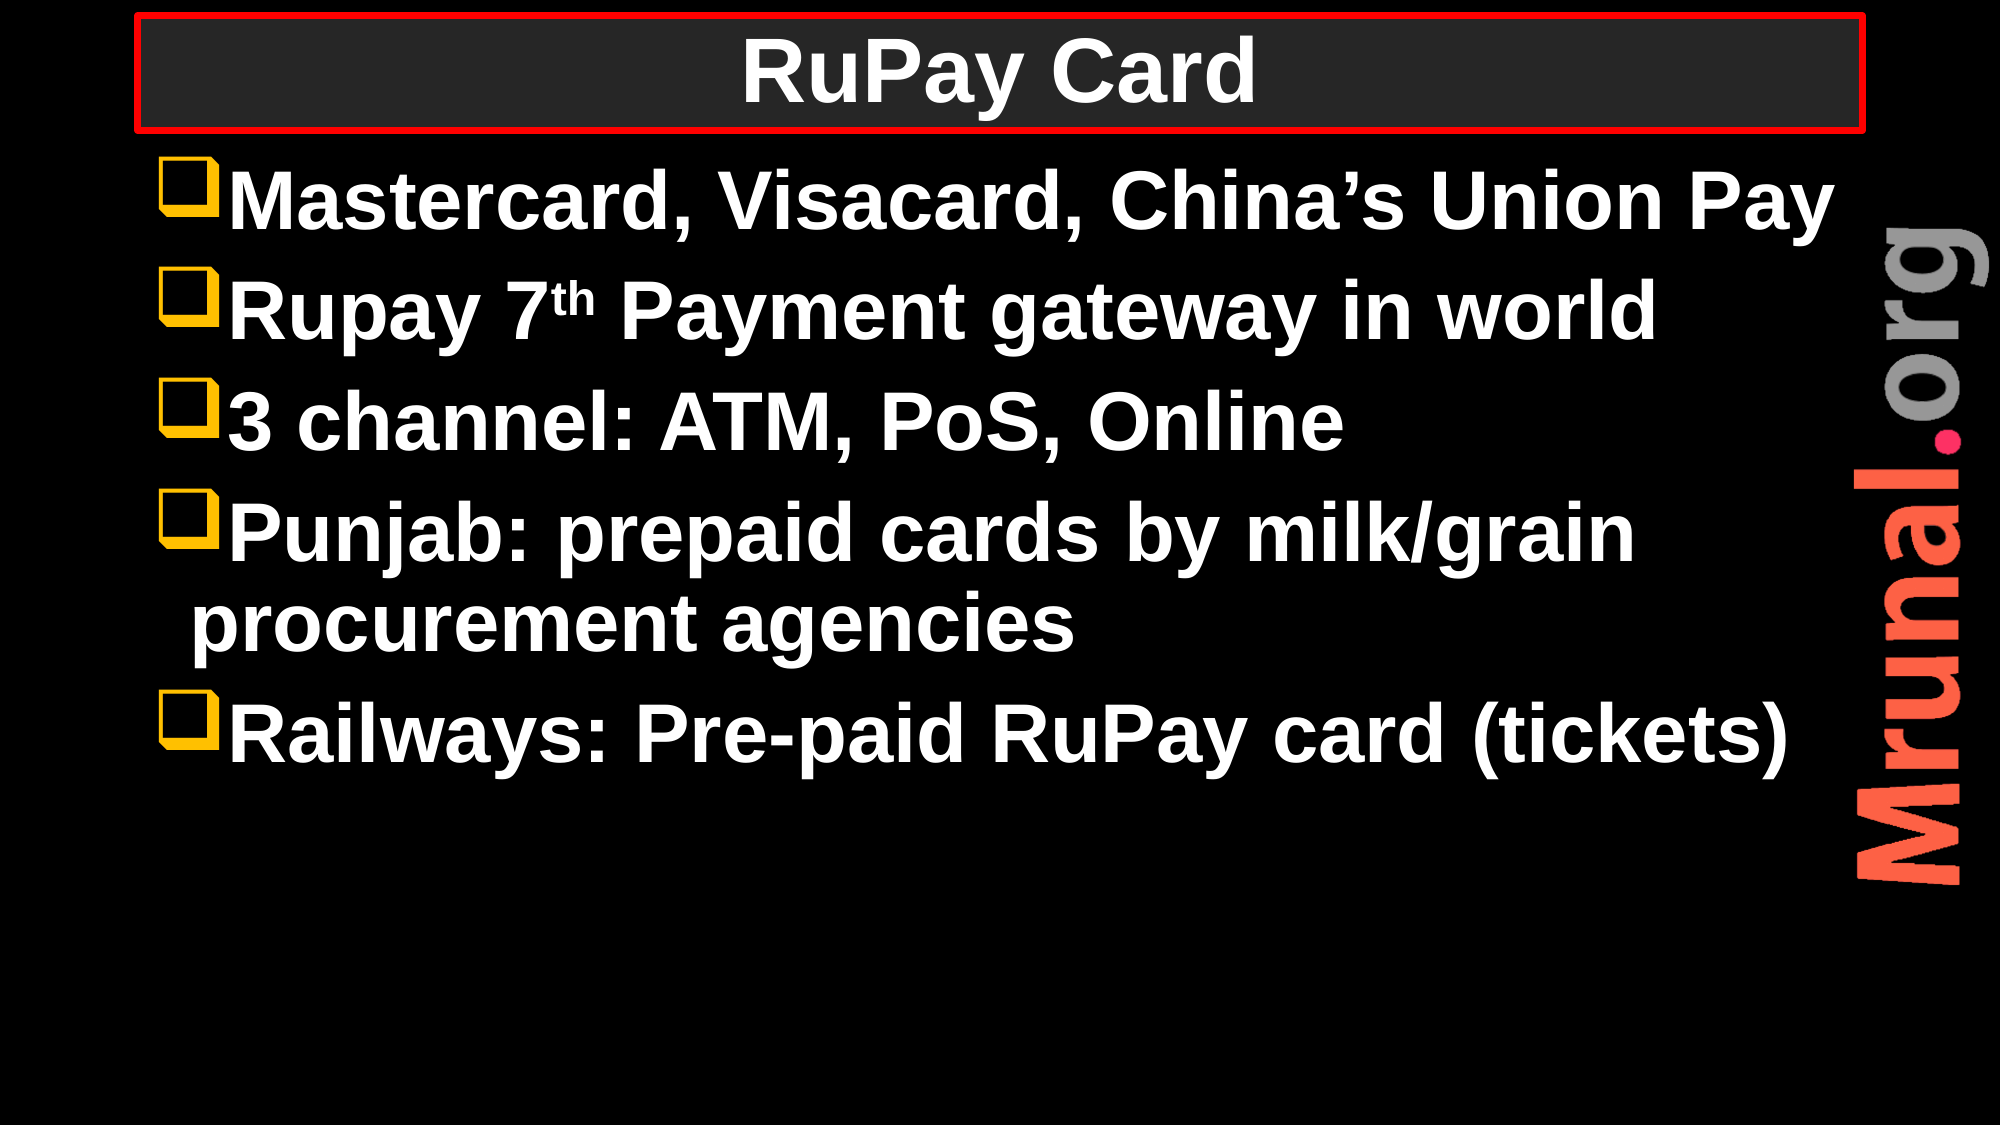

# RuPay Card
Mastercard, Visacard, China’s Union Pay
Rupay 7th Payment gateway in world
3 channel: ATM, PoS, Online
Punjab: prepaid cards by milk/grain procurement agencies
Railways: Pre-paid RuPay card (tickets)